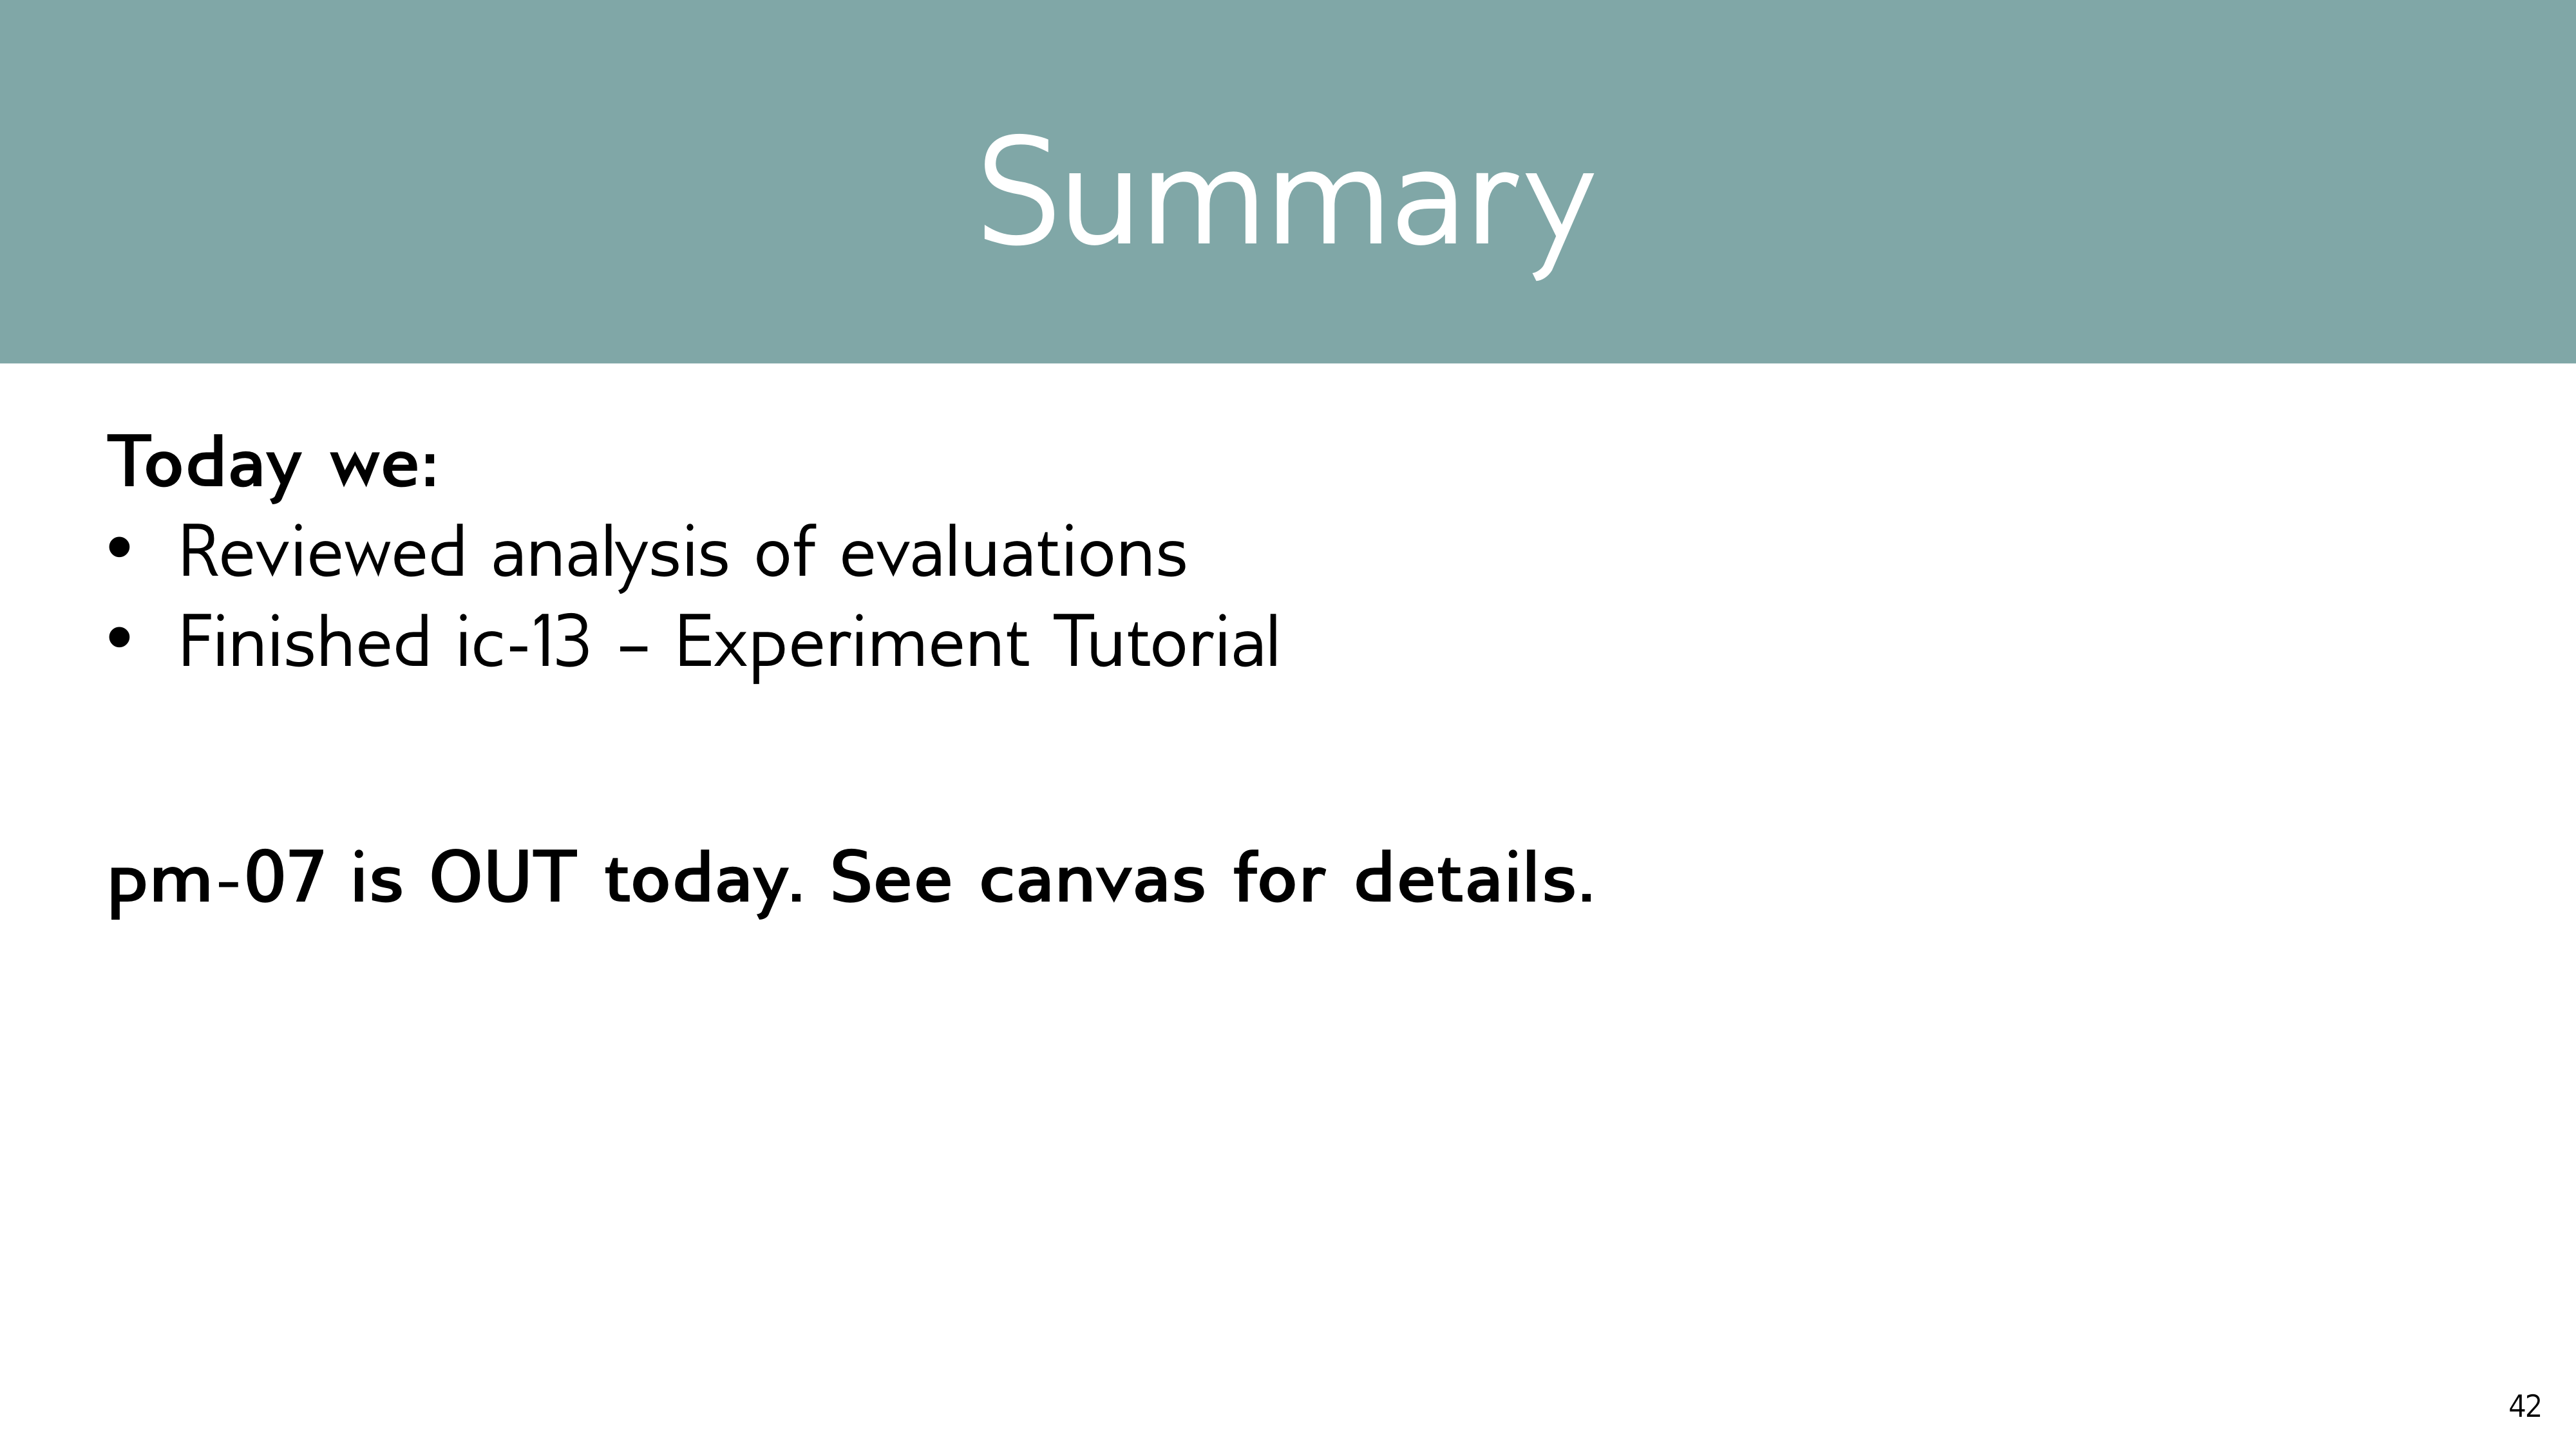

Summary
Today we:
Reviewed analysis of evaluations
Finished ic-13 – Experiment Tutorial
pm-07 is OUT today. See canvas for details.
42